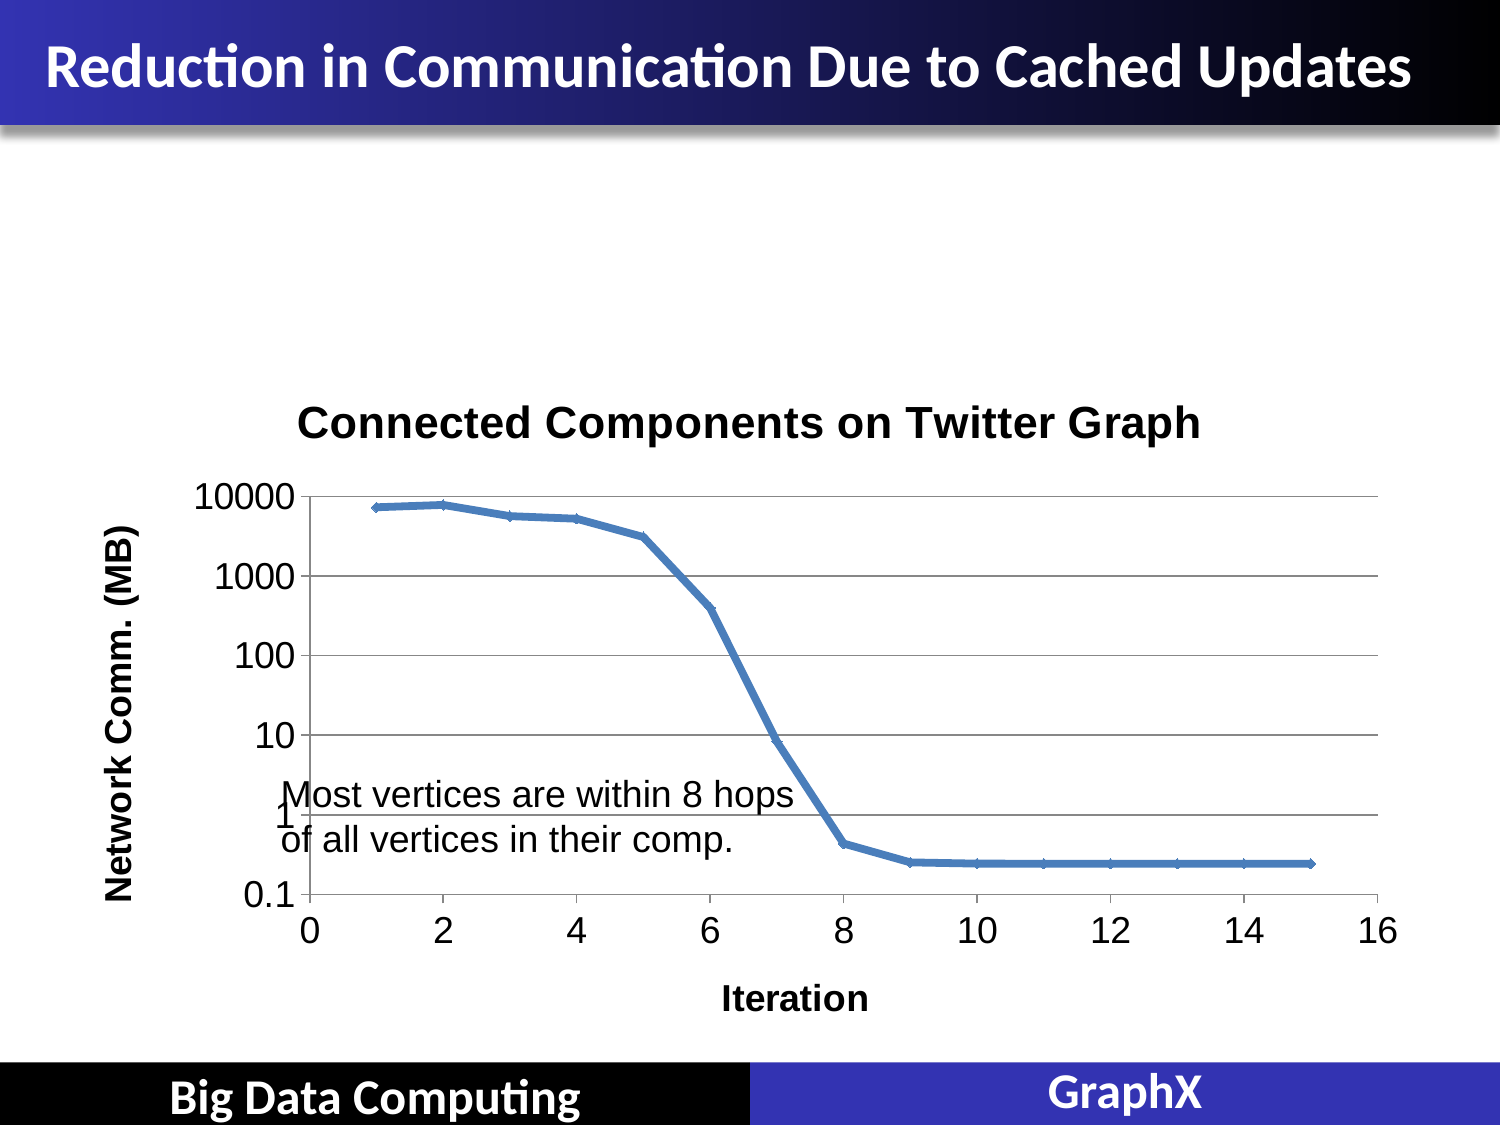

# Reduction in Communication Due to Cached Updates

### Chart: Connected Components on Twitter Graph

| Category | CC |
|---|---|
Most vertices are within 8 hops
of all vertices in their comp.
GraphX
Big Data Computing